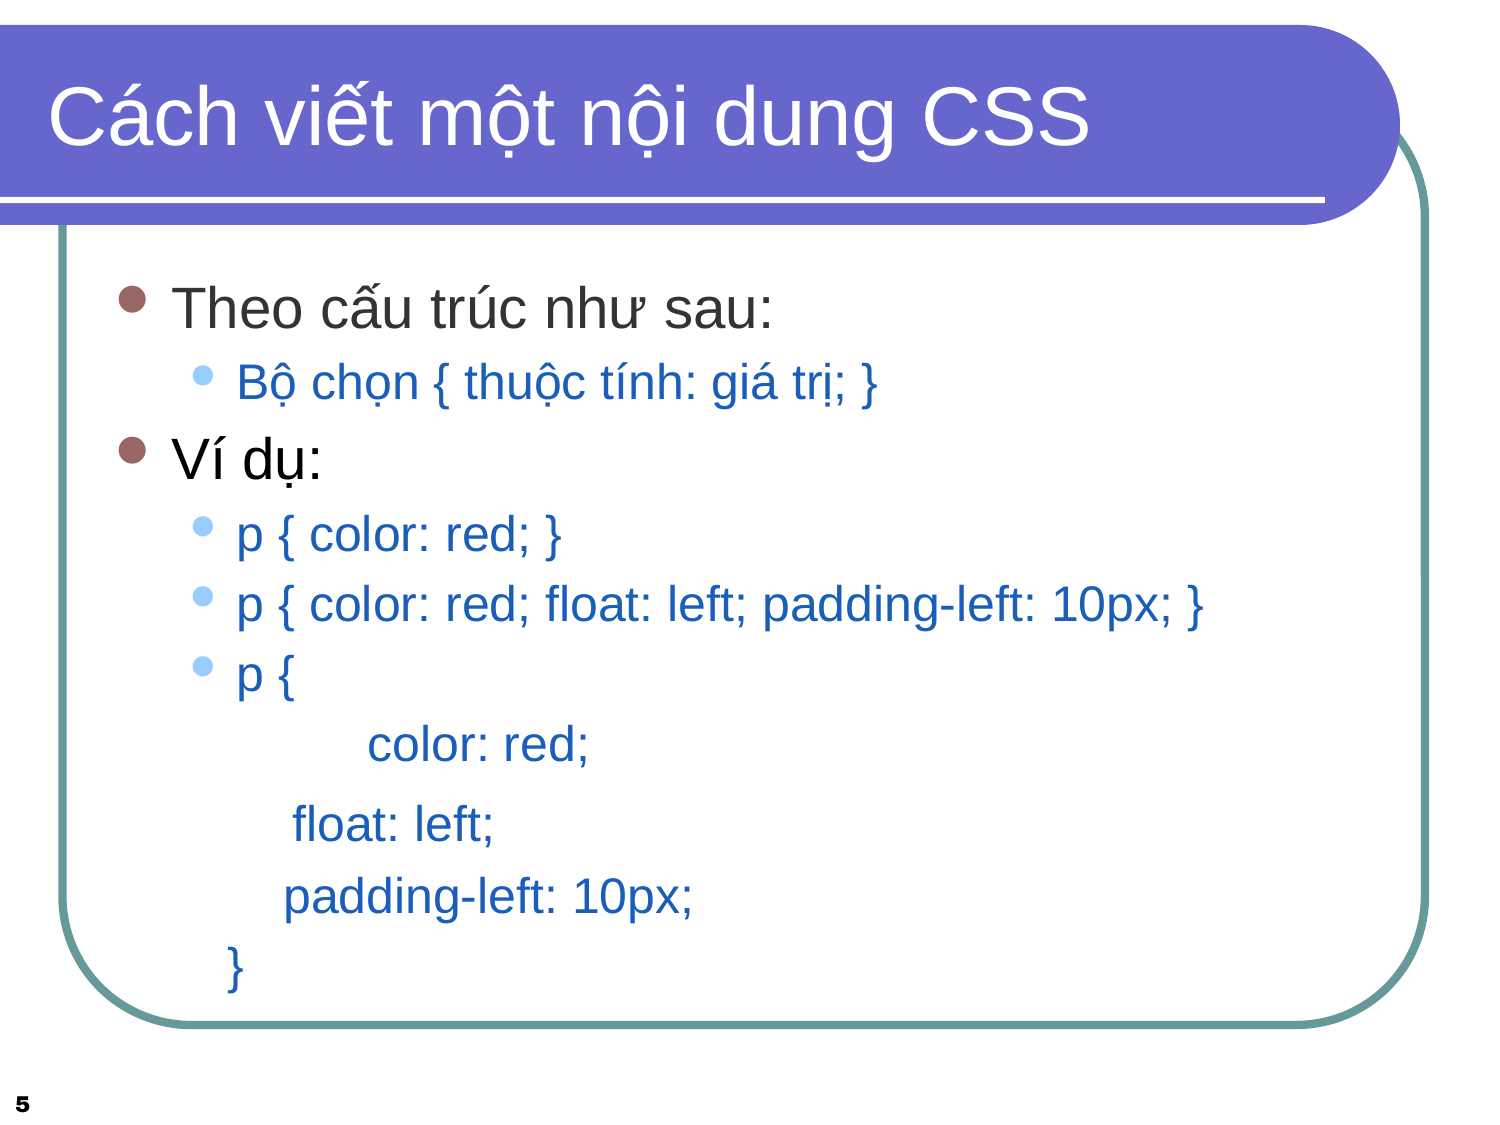

# Cách viết một nội dung CSS
Theo cấu trúc như sau:
Bộ chọn { thuộc tính: giá trị; }
Ví dụ:
p { color: red; }
p { color: red; float: left; padding-left: 10px; }
p {
	  color: red;
    float: left;
    padding-left: 10px;
}
5